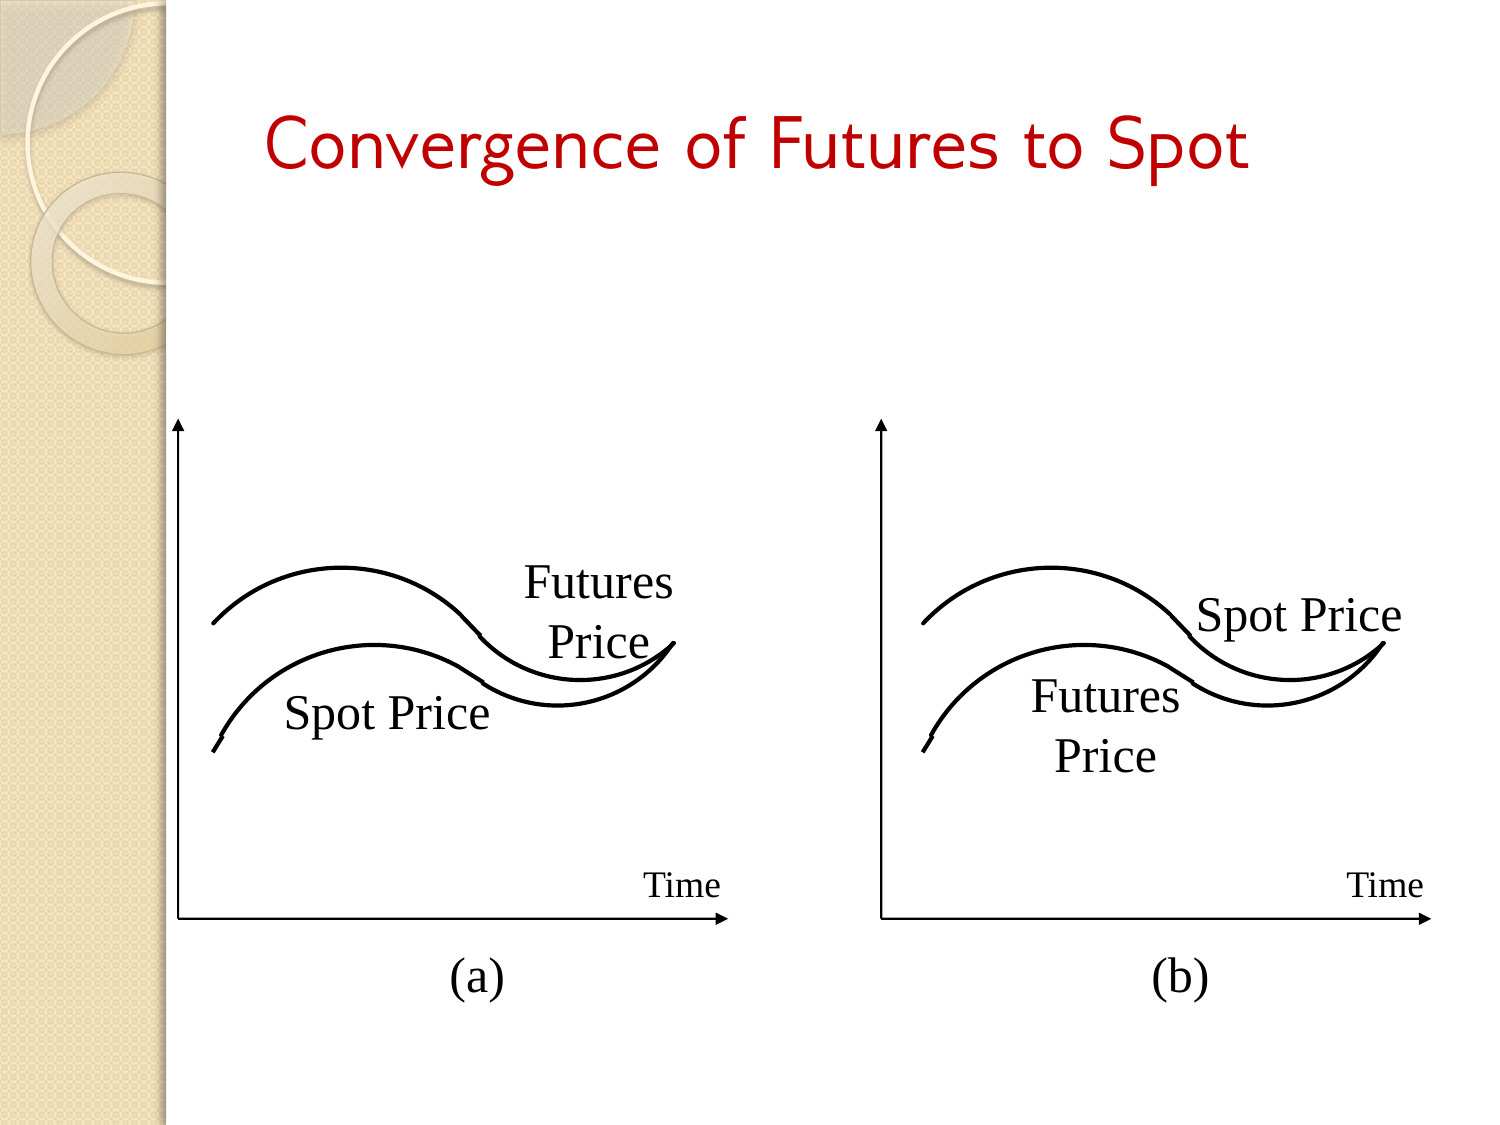

# Convergence of Futures to Spot

Futures
Price
Spot Price
Futures
Price
Spot Price
Time
Time

(a)
(b)